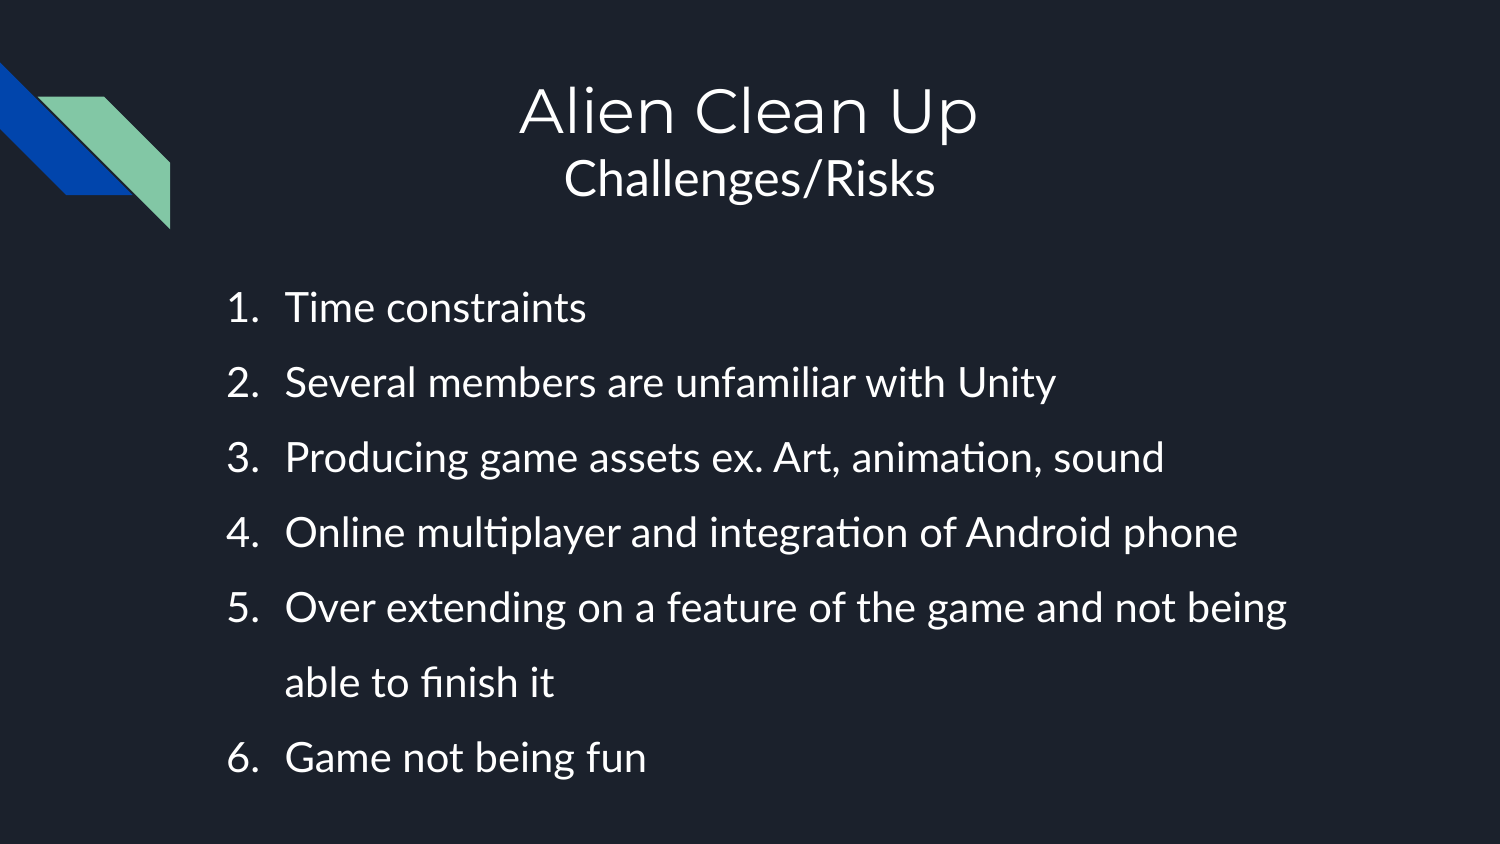

# Alien Clean Up
Challenges/Risks

Time constraints
Several members are unfamiliar with Unity
Producing game assets ex. Art, animation, sound
Online multiplayer and integration of Android phone
Over extending on a feature of the game and not being able to finish it
Game not being fun